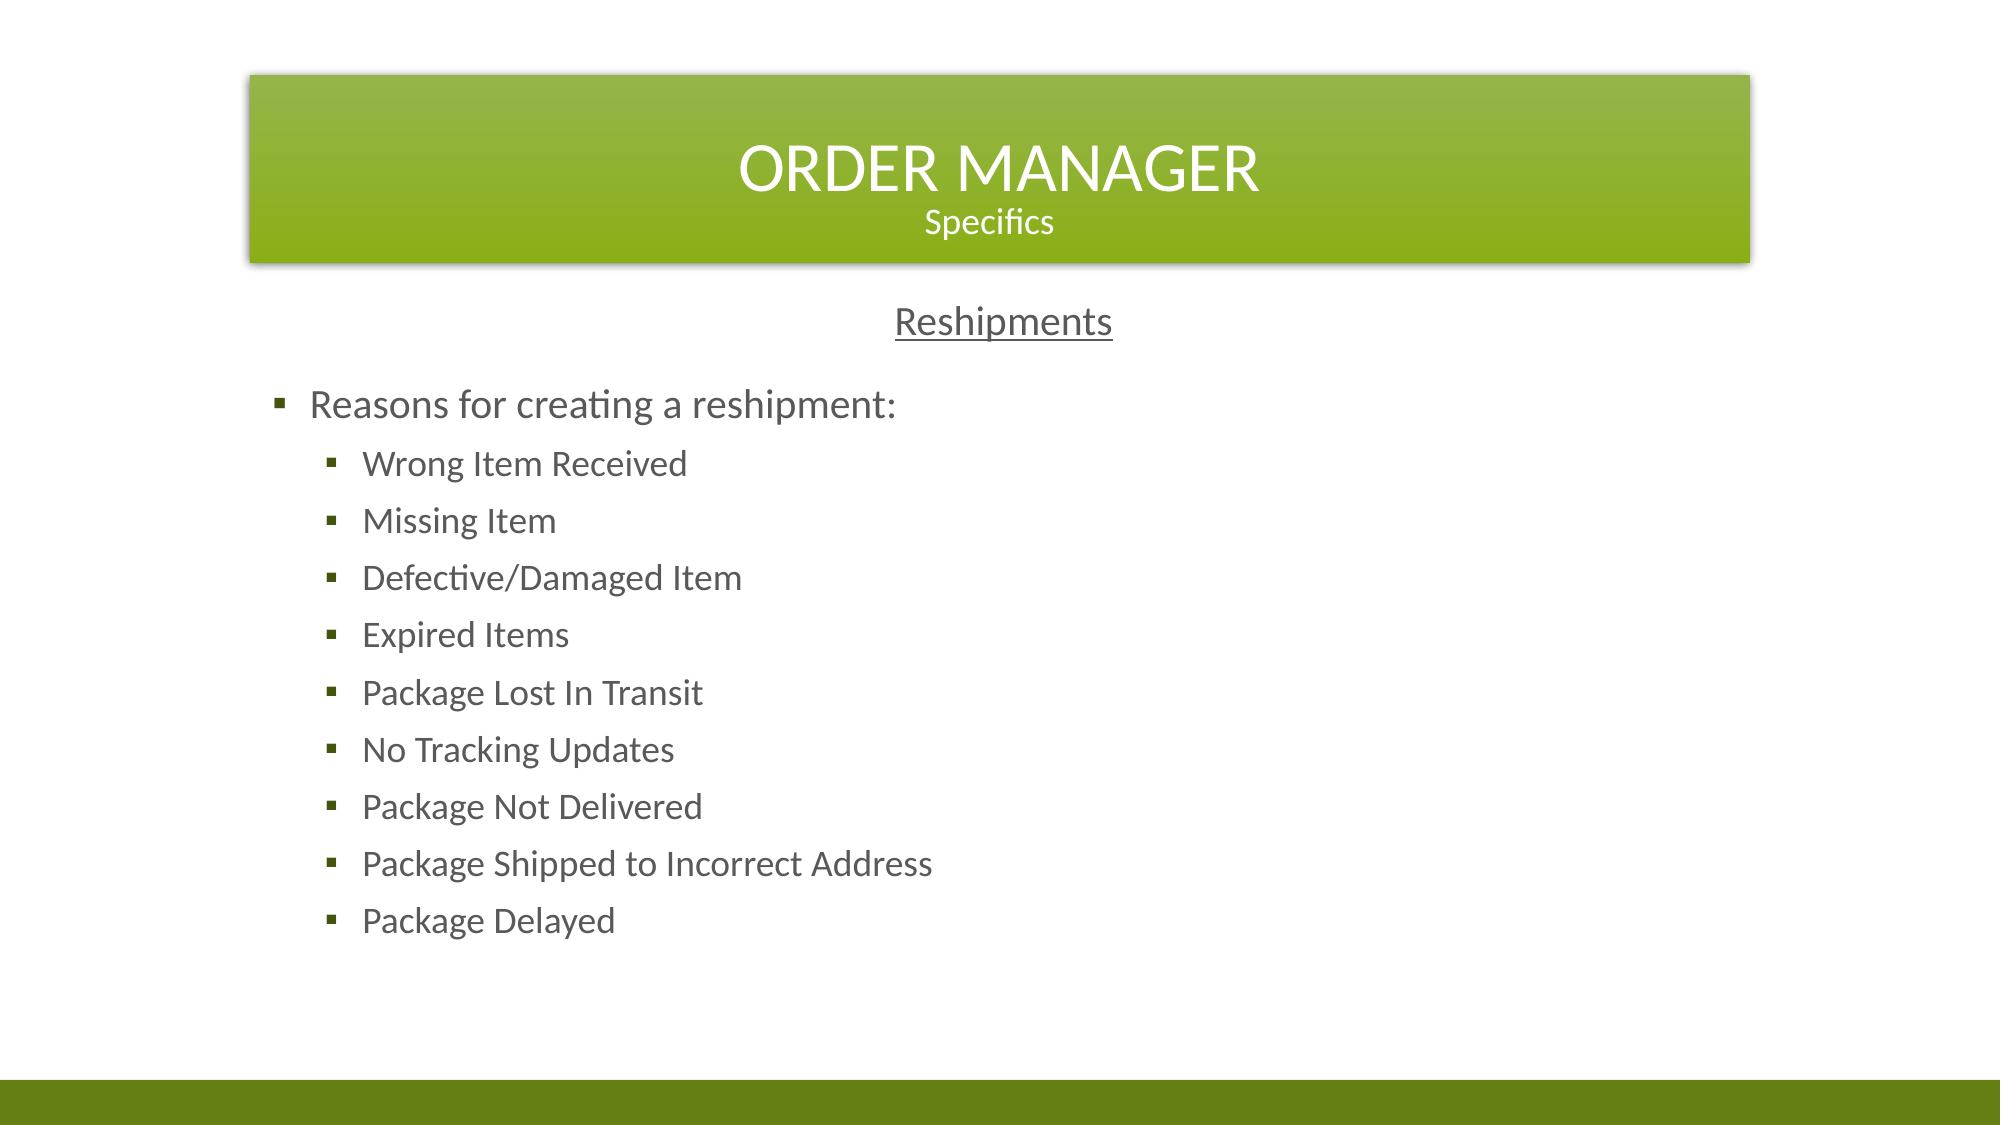

# Order Manager
Specifics
Reshipments
Reasons for creating a reshipment:
Wrong Item Received
Missing Item
Defective/Damaged Item
Expired Items
Package Lost In Transit
No Tracking Updates
Package Not Delivered
Package Shipped to Incorrect Address
Package Delayed